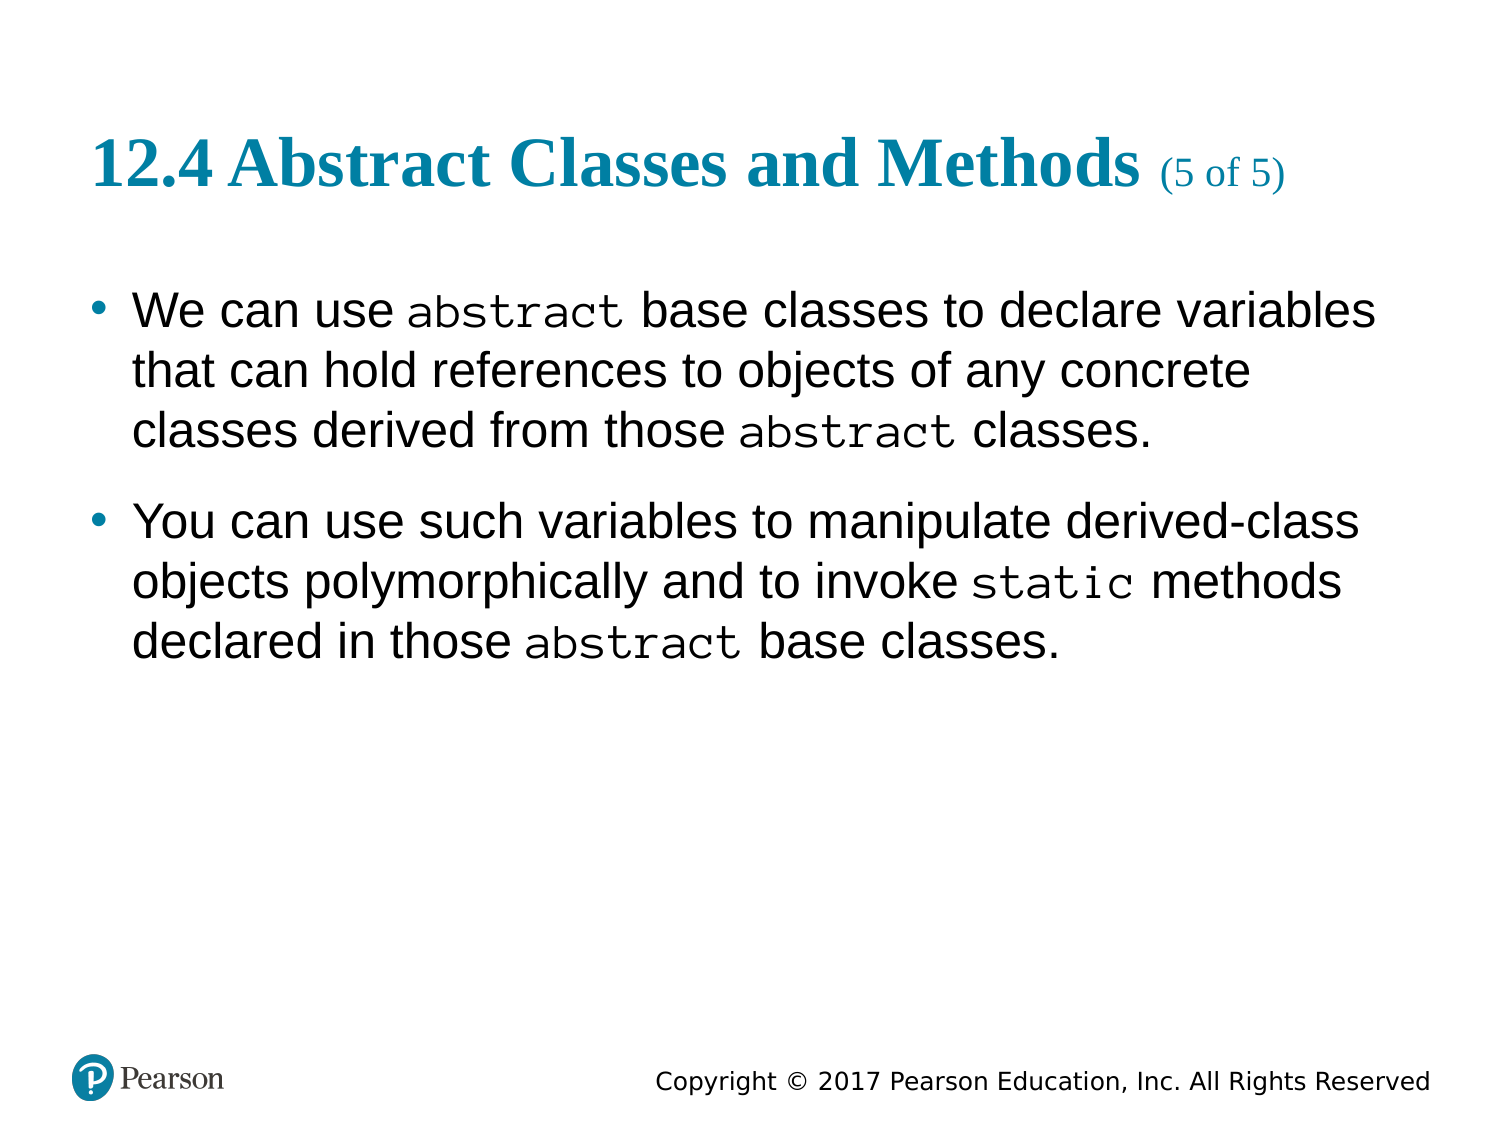

# 12.4 Abstract Classes and Methods (5 of 5)
We can use abstract base classes to declare variables that can hold references to objects of any concrete classes derived from those abstract classes.
You can use such variables to manipulate derived-class objects polymorphically and to invoke static methods declared in those abstract base classes.